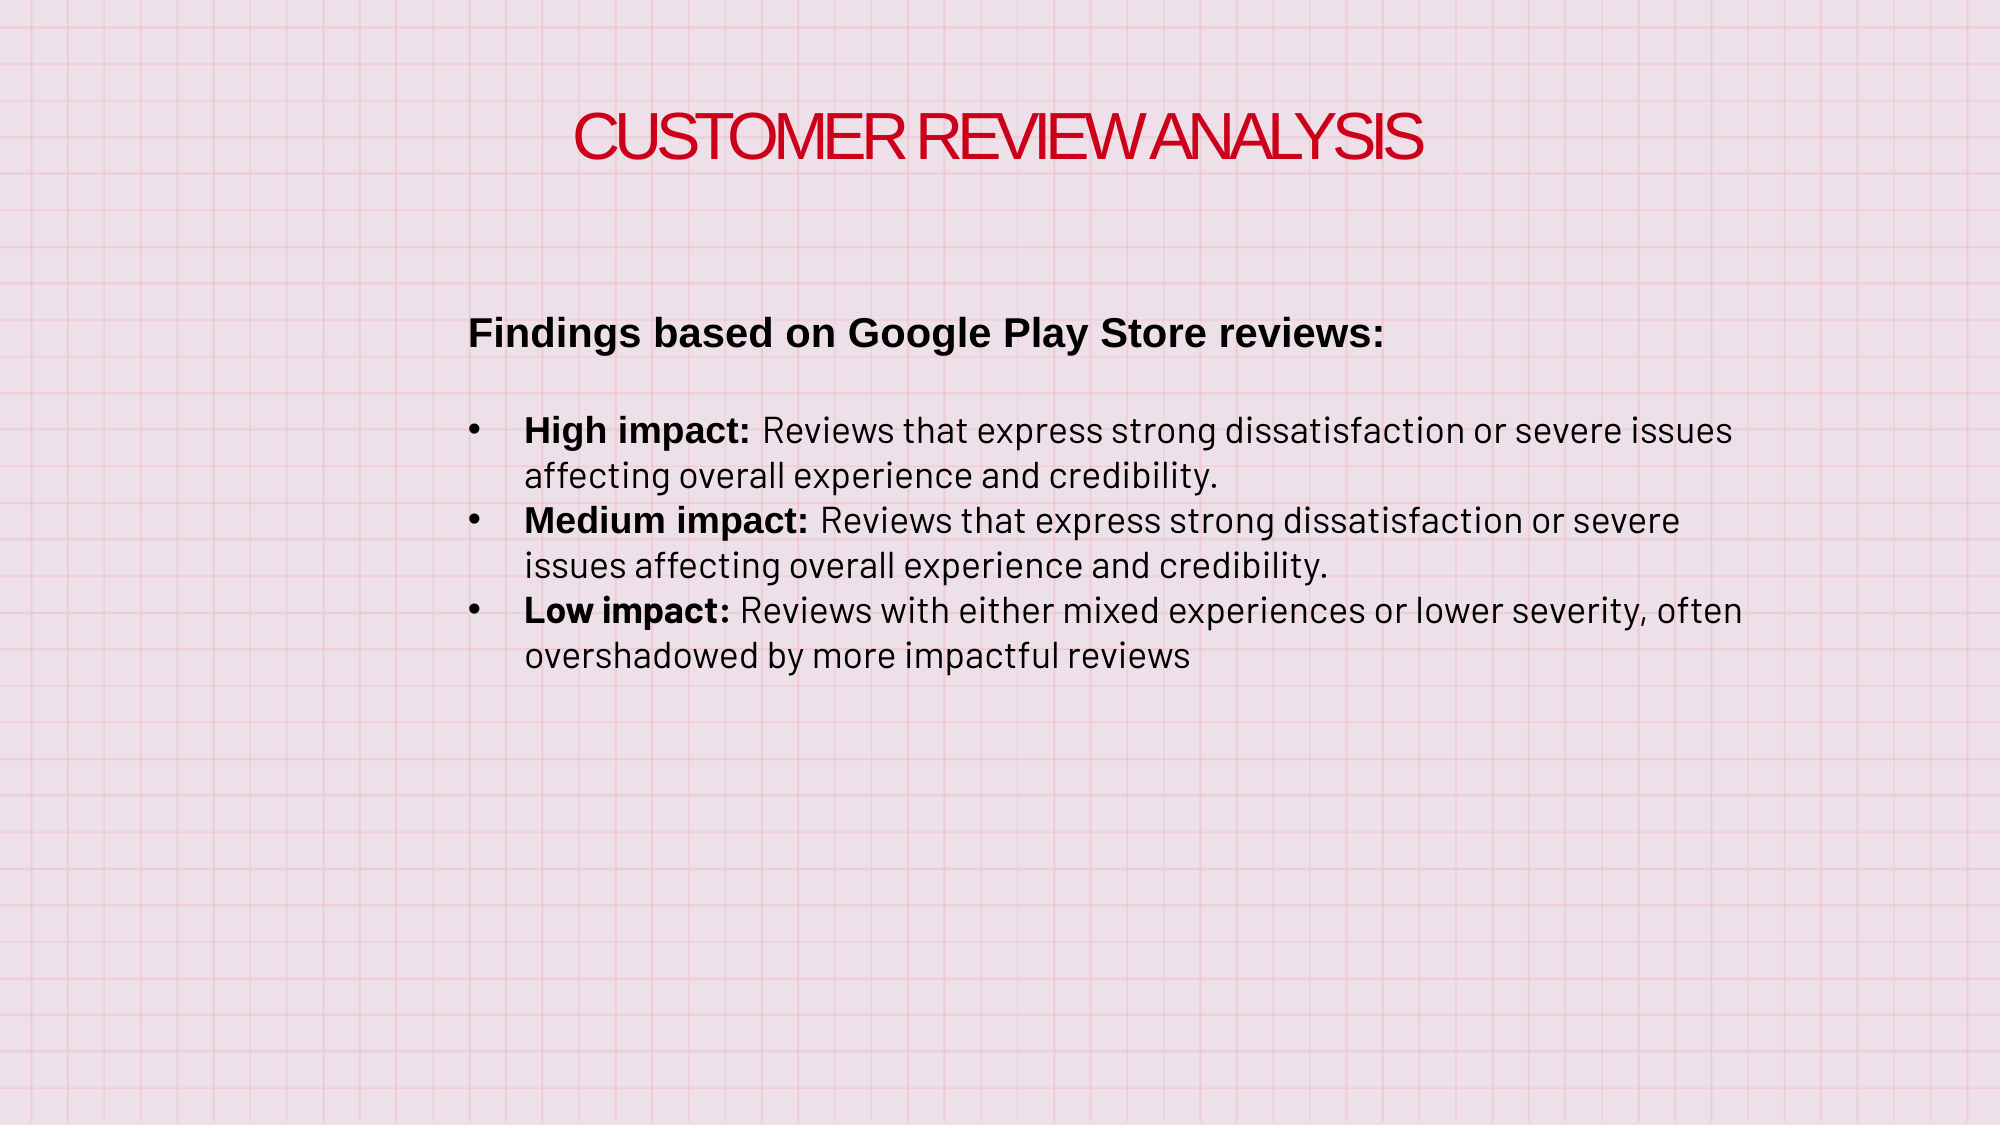

# Customer Review analysis
Findings based on Google Play Store reviews:

High impact: Reviews that express strong dissatisfaction or severe issues affecting overall experience and credibility.
Medium impact: Reviews that express strong dissatisfaction or severe issues affecting overall experience and credibility.
Low impact: Reviews with either mixed experiences or lower severity, often overshadowed by more impactful reviews